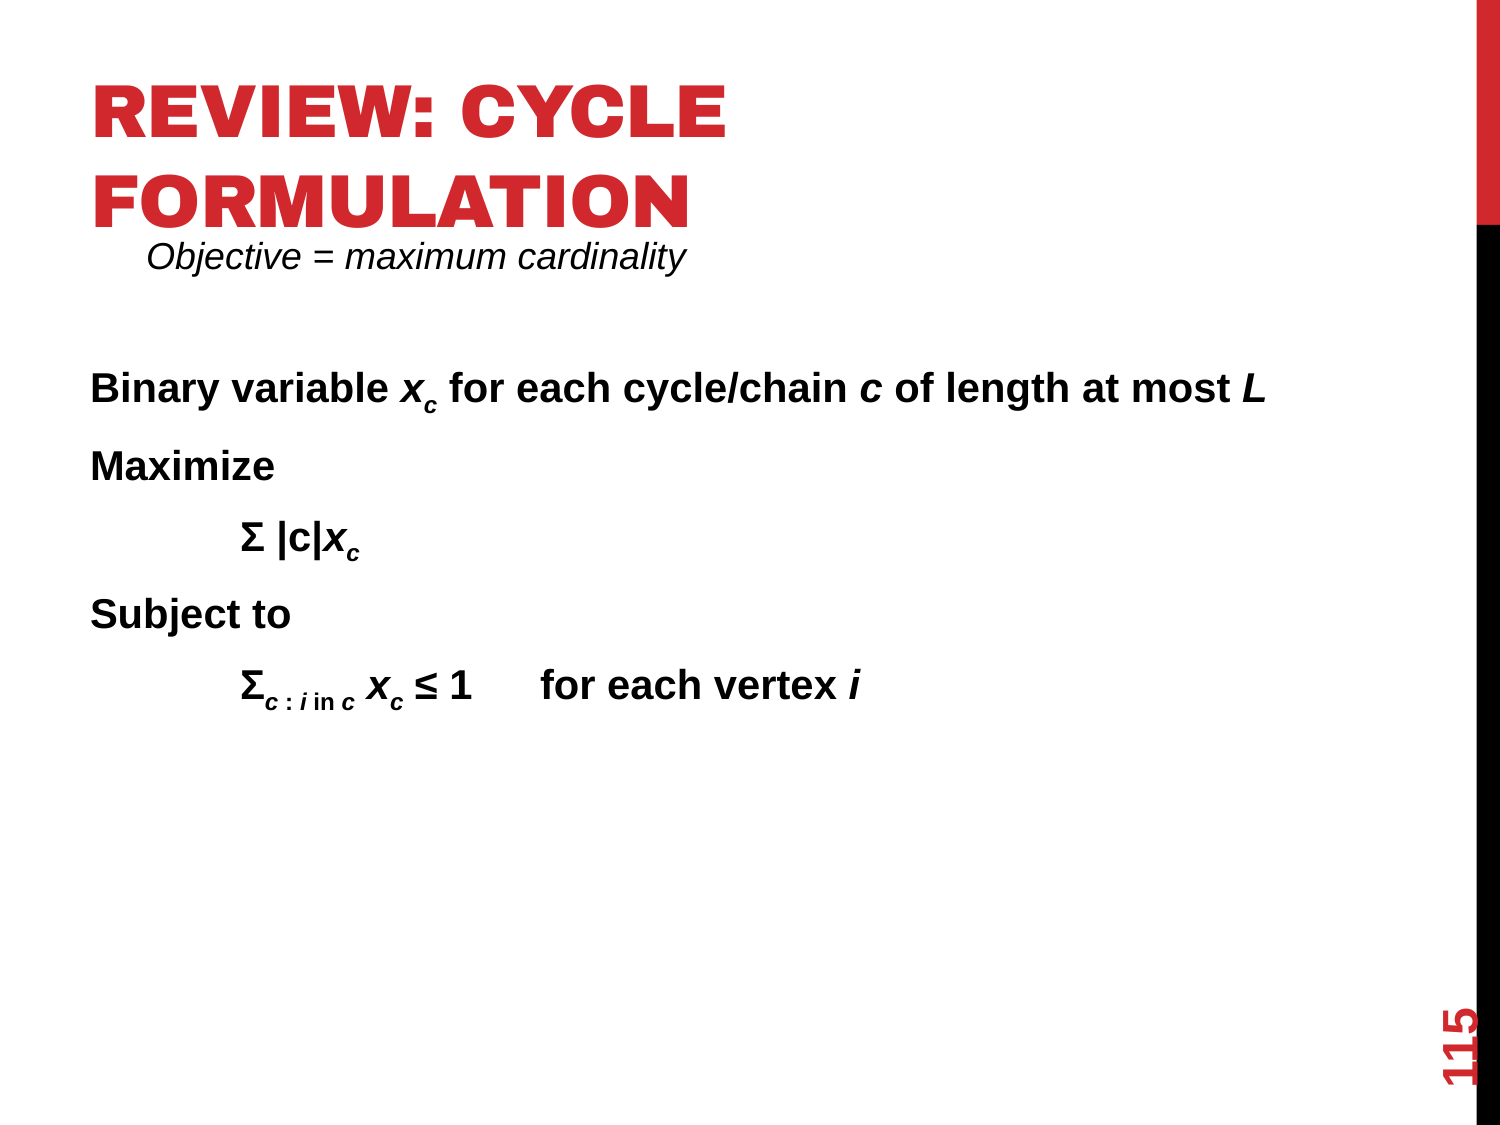

# Review: Cycle formulation
Objective = maximum cardinality
Binary variable xc for each cycle/chain c of length at most L
Maximize
	Σ |c|xc
Subject to
	Σc : i in c xc ≤ 1	for each vertex i
115